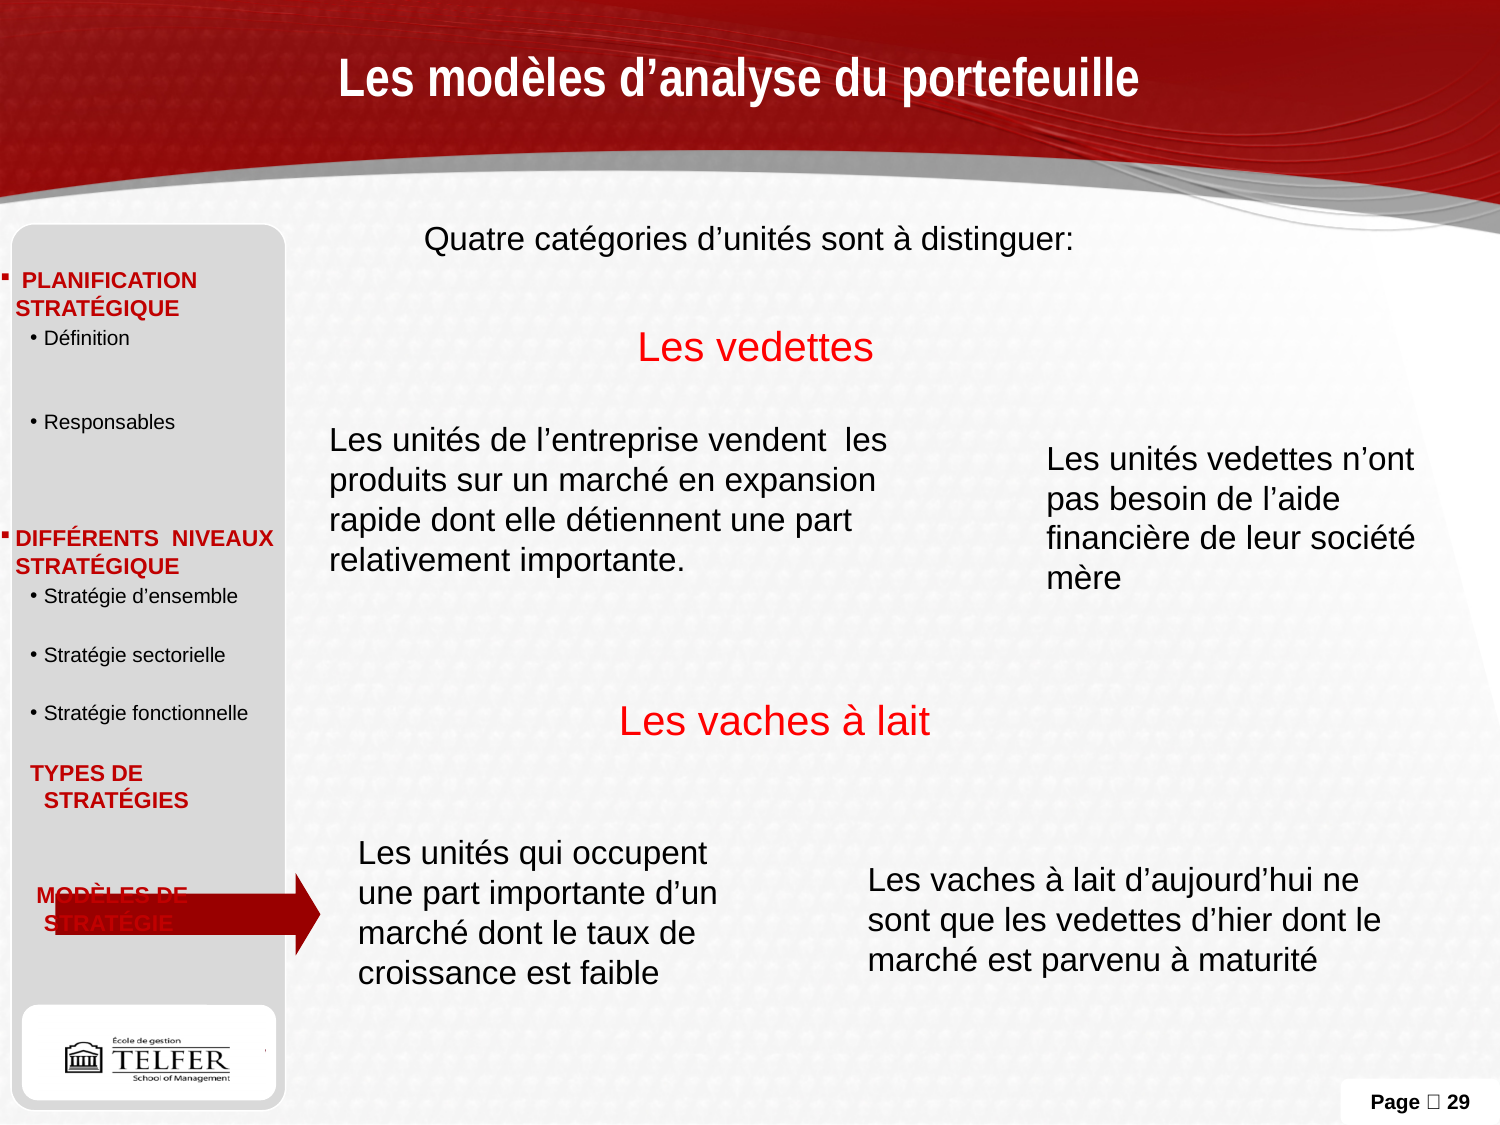

# Les modèles d’analyse du portefeuille
Quatre catégories d’unités sont à distinguer:

 planification stratégique
Définition

Responsables

Différents  niveaux  stratégique
Stratégie d’ensemble

Stratégie sectorielle

Stratégie fonctionnelle

Types de stratégies

 Modèles de stratégie

Les vedettes
Les unités de l’entreprise vendent  les produits sur un marché en expansion rapide dont elle détiennent une part relativement importante.
Les unités vedettes n’ont pas besoin de l’aide financière de leur société mère
Les vaches à lait
Les unités qui occupent une part importante d’un marché dont le taux de croissance est faible
Les vaches à lait d’aujourd’hui ne sont que les vedettes d’hier dont le marché est parvenu à maturité